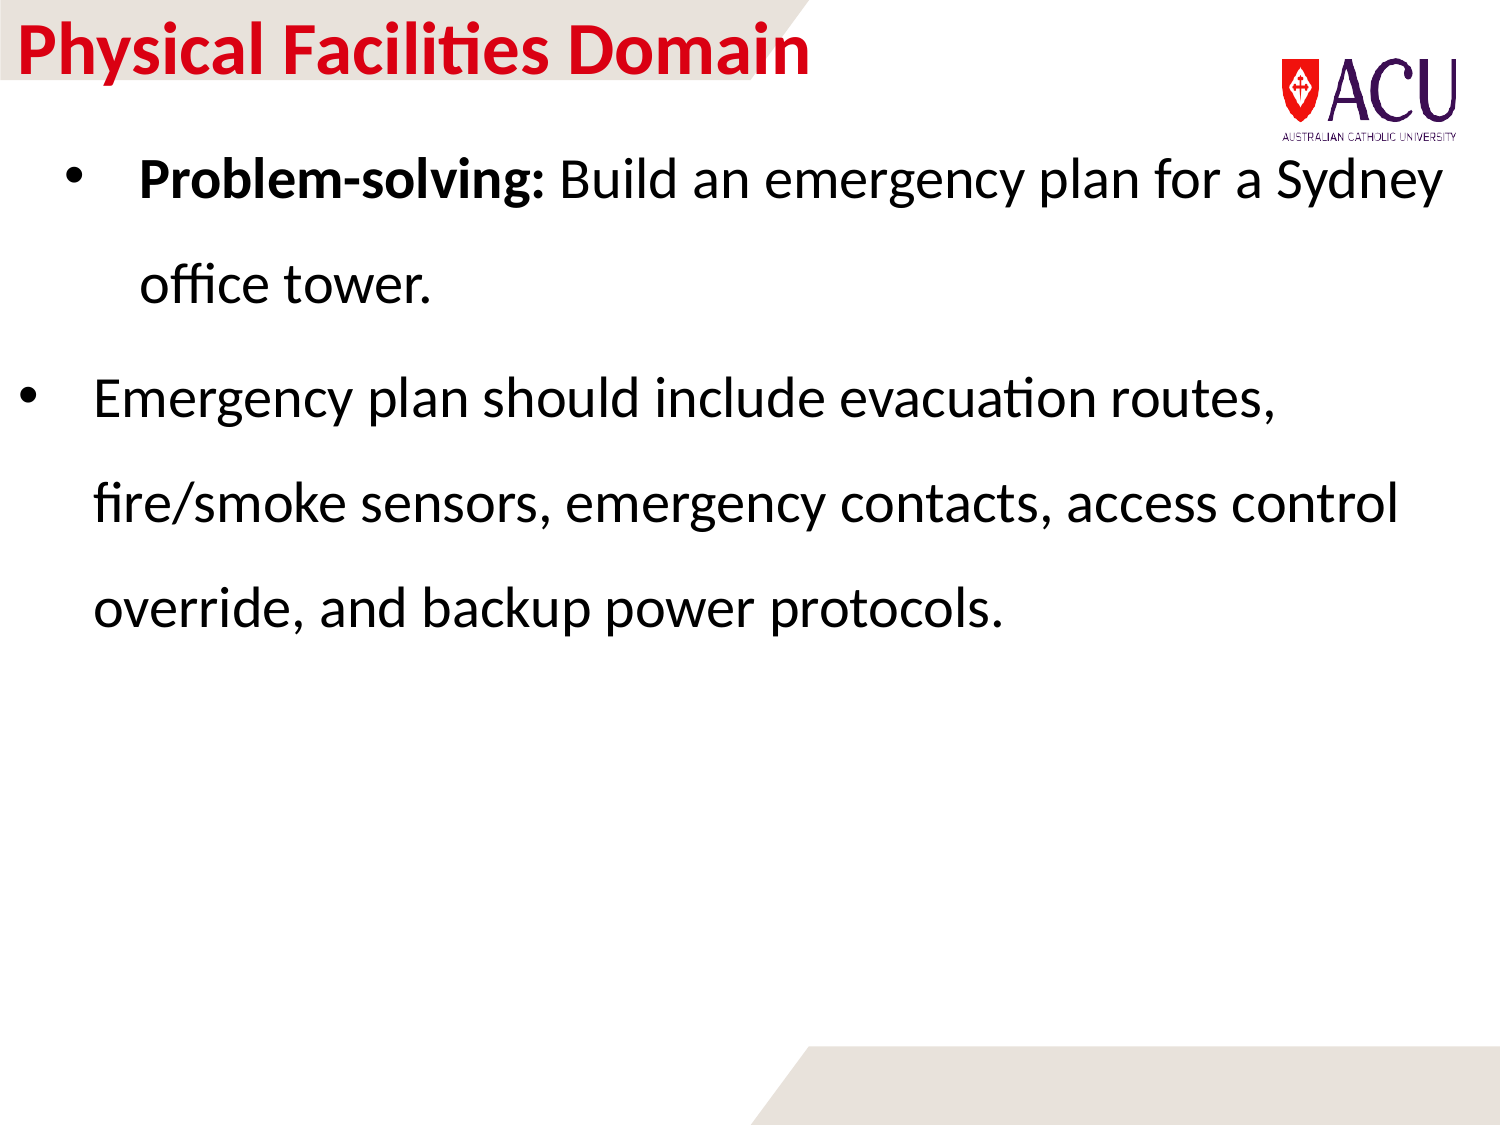

# Physical Facilities Domain
Problem-solving: Build an emergency plan for a Sydney office tower.
Emergency plan should include evacuation routes, fire/smoke sensors, emergency contacts, access control override, and backup power protocols.